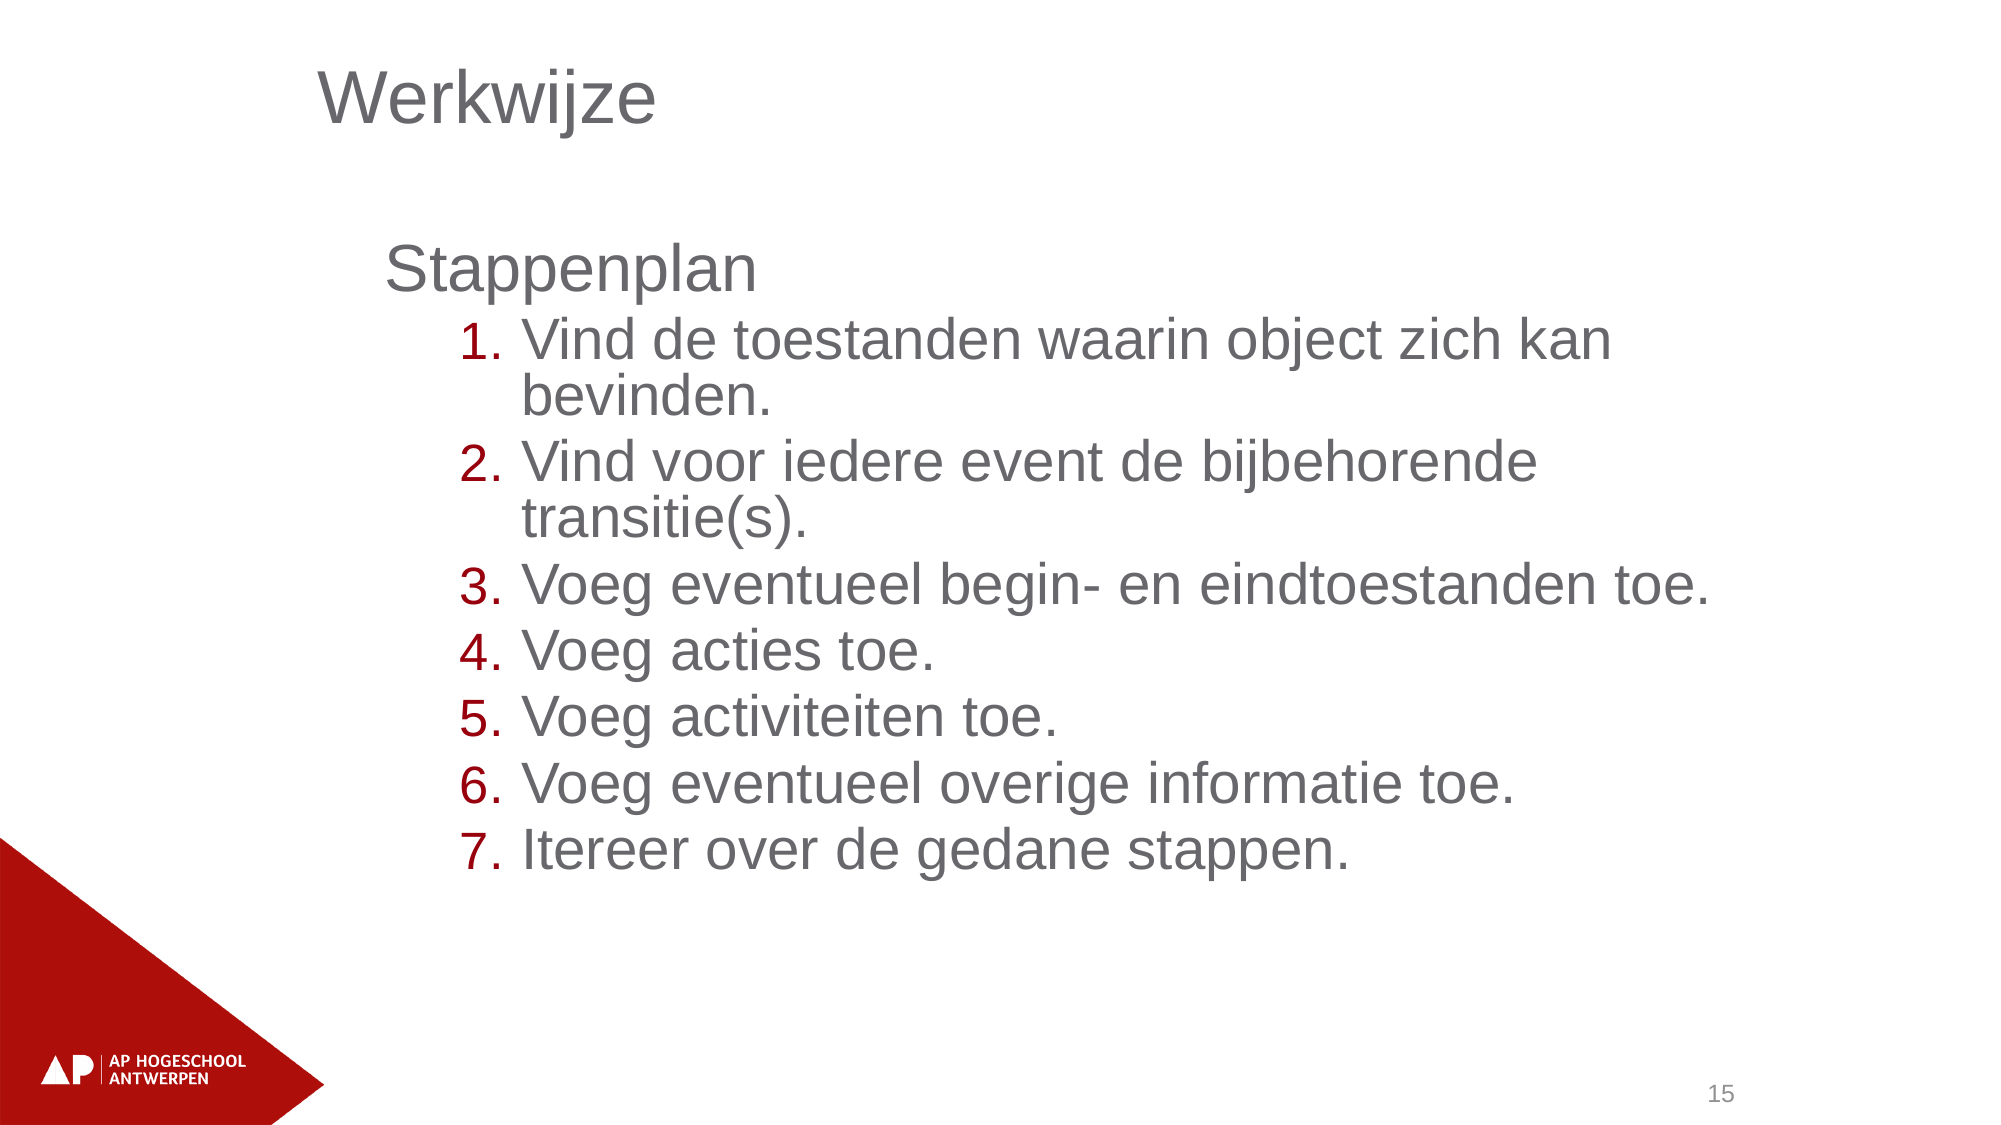

Werkwijze
Stappenplan
Vind de toestanden waarin object zich kan bevinden.
Vind voor iedere event de bijbehorende transitie(s)‏.
Voeg eventueel begin- en eindtoestanden toe.
Voeg acties toe.
Voeg activiteiten toe.
Voeg eventueel overige informatie toe.
Itereer over de gedane stappen.

15